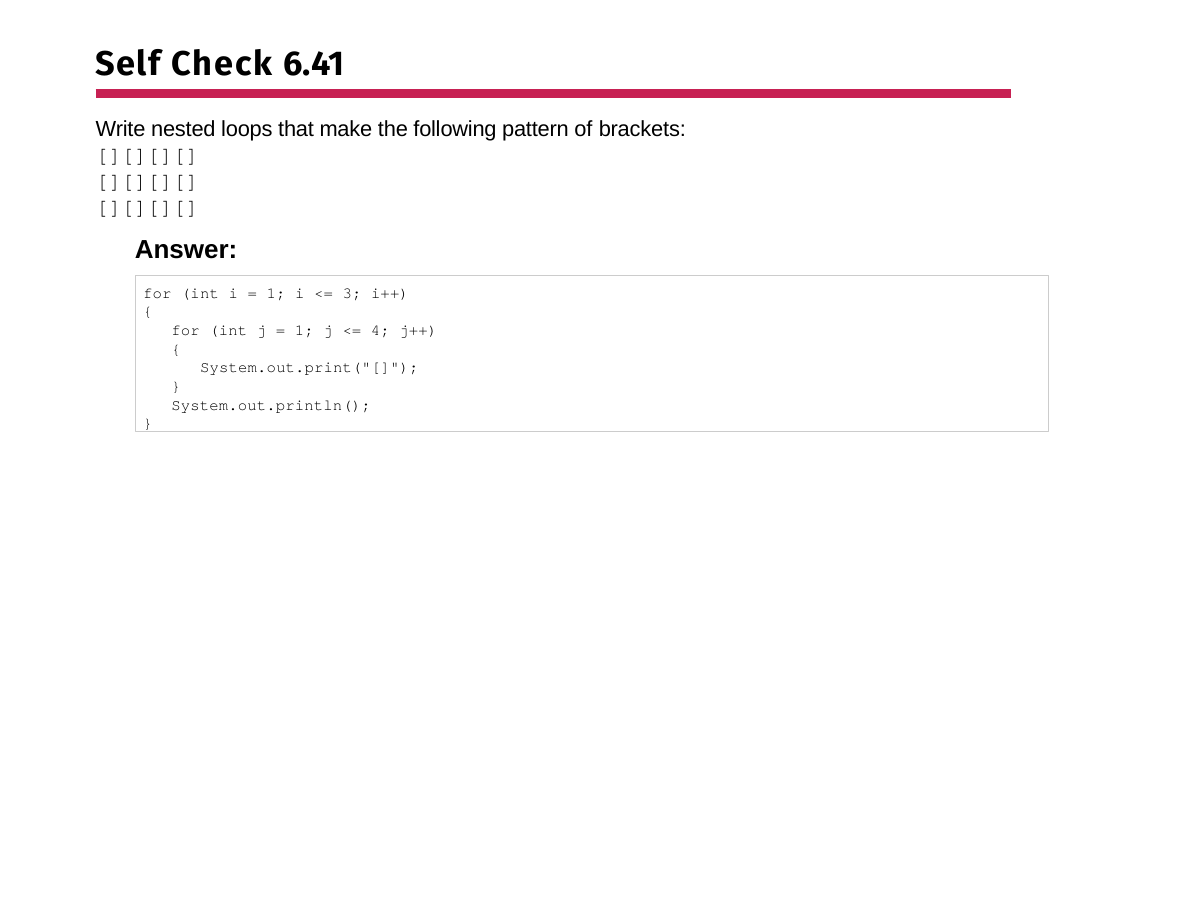

# Self Check 6.41
Write nested loops that make the following pattern of brackets:
[][][][]
[][][][]
[][][][]
Answer:
for (int i = 1; i <= 3; i++)
{
for (int j = 1; j <= 4; j++)
{
System.out.print("[]");
}
System.out.println();
}